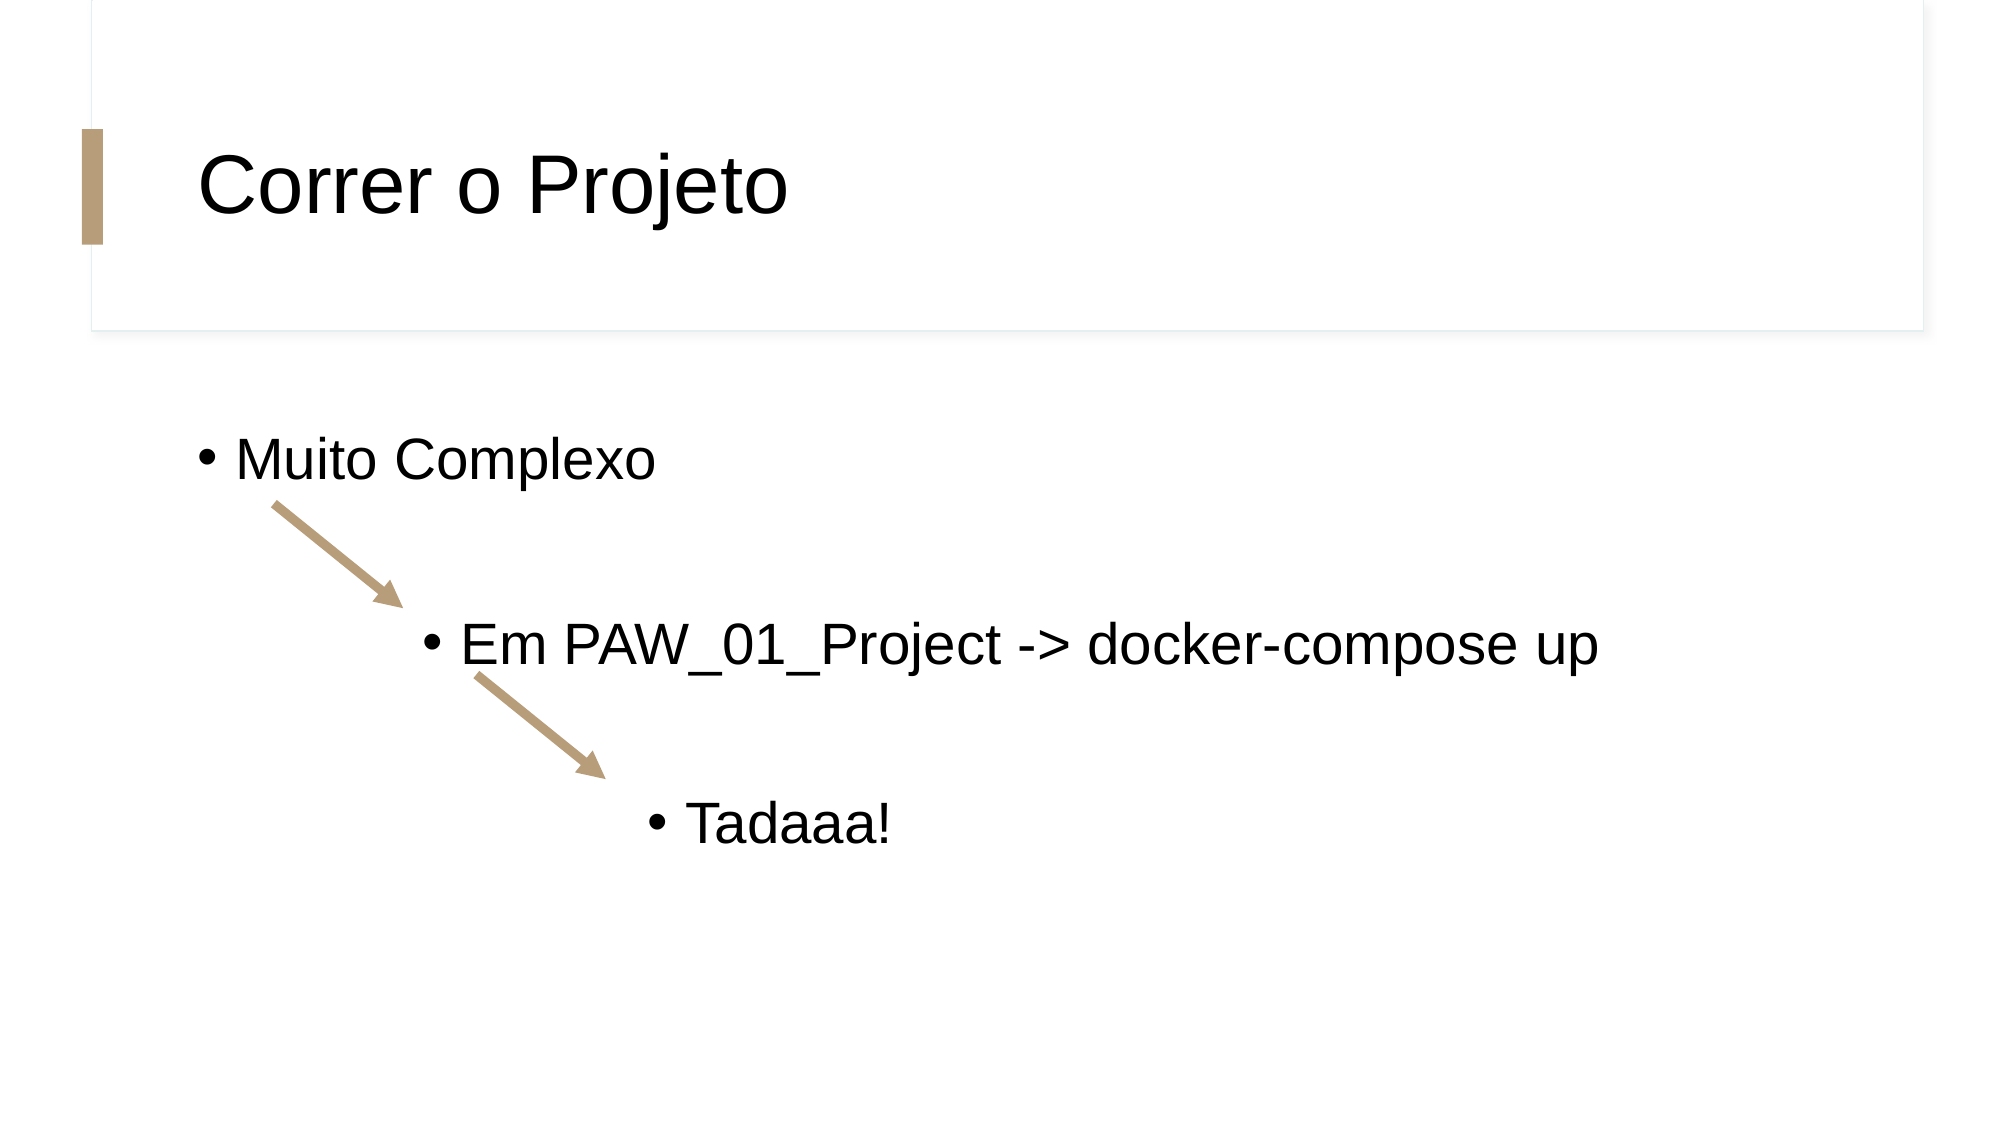

# Correr o Projeto
Muito Complexo

Em PAW_01_Project -> docker-compose up

Tadaaa!